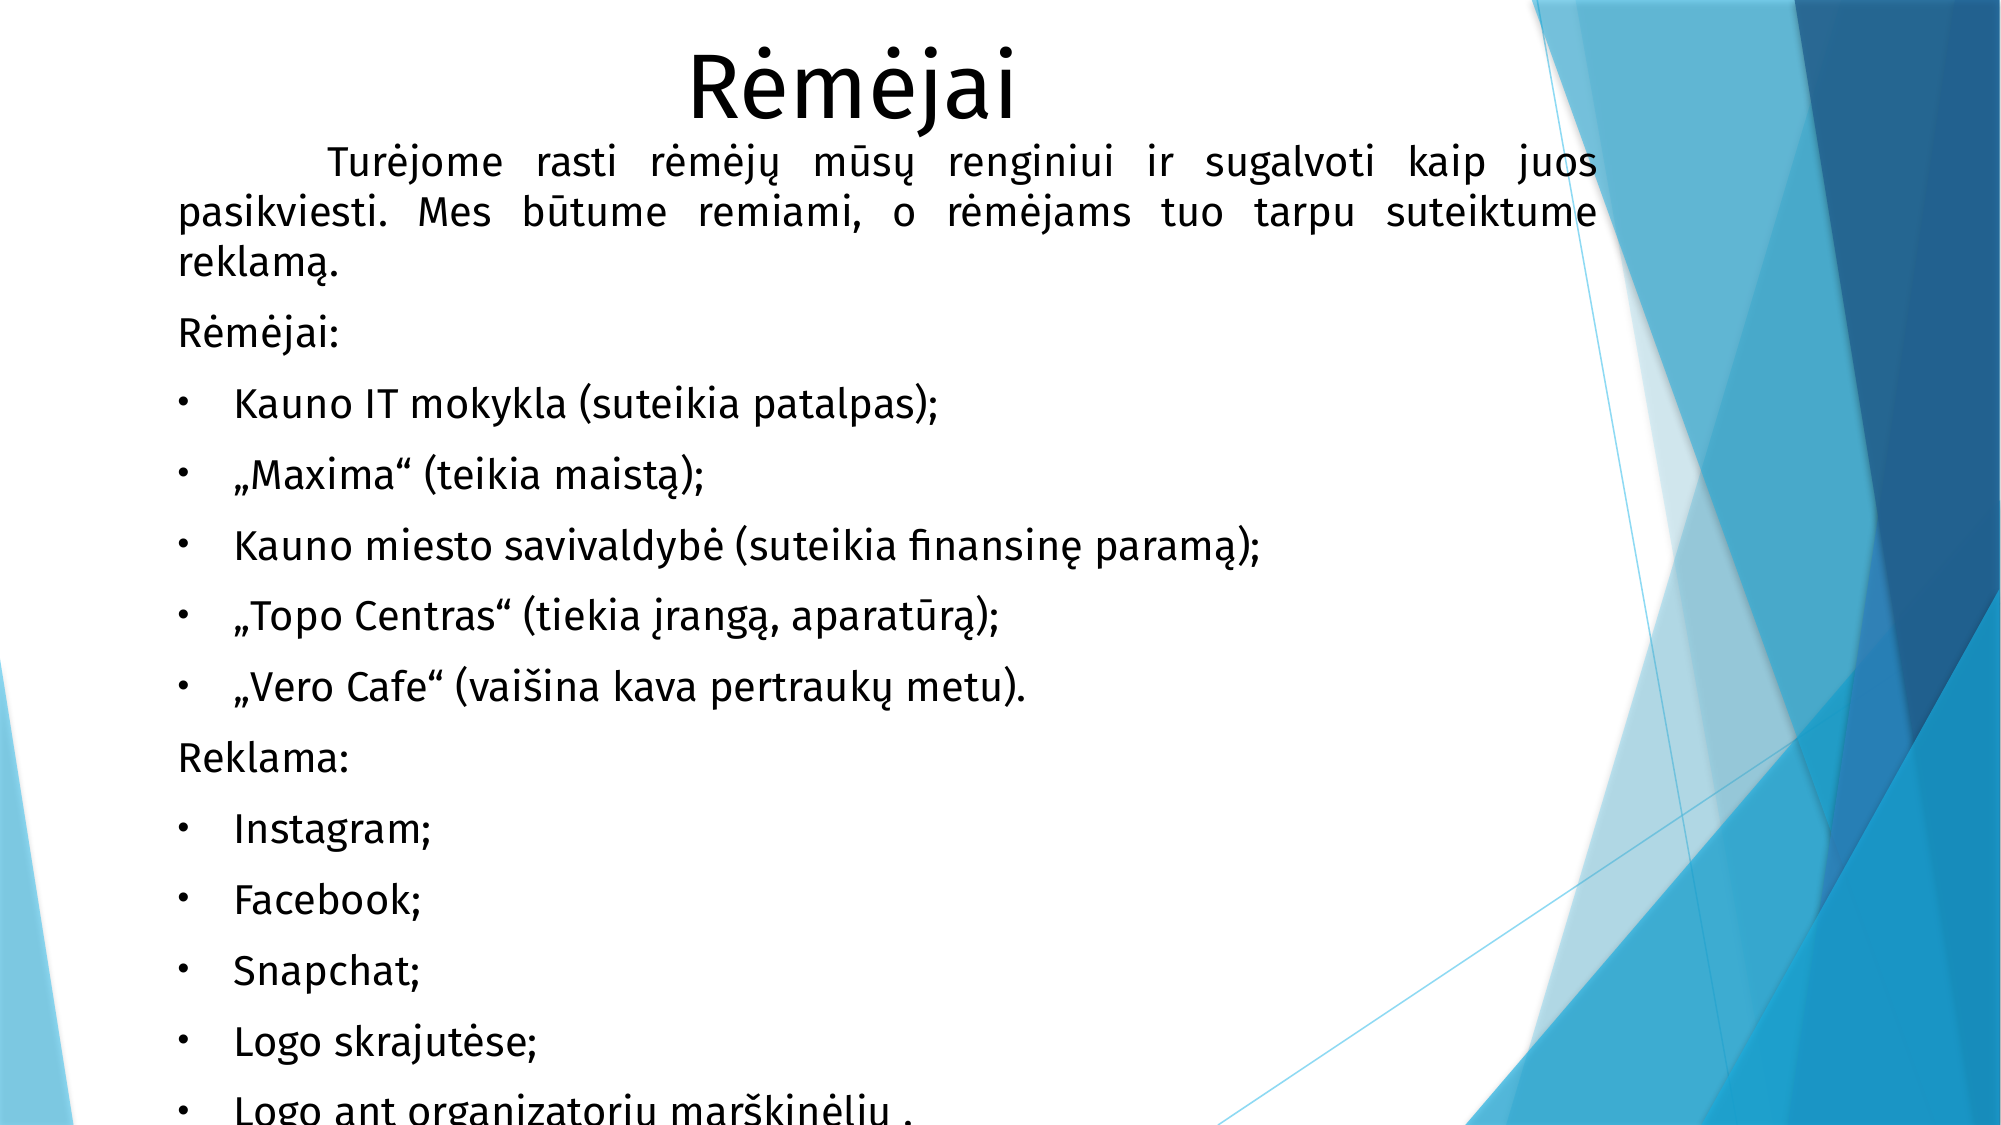

# Rėmėjai
	Turėjome rasti rėmėjų mūsų renginiui ir sugalvoti kaip juos pasikviesti. Mes būtume remiami, o rėmėjams tuo tarpu suteiktume reklamą.
Rėmėjai:
Kauno IT mokykla (suteikia patalpas);
„Maxima“ (teikia maistą);
Kauno miesto savivaldybė (suteikia finansinę paramą);
„Topo Centras“ (tiekia įrangą, aparatūrą);
„Vero Cafe“ (vaišina kava pertraukų metu).
Reklama:
Instagram;
Facebook;
Snapchat;
Logo skrajutėse;
Logo ant organizatorių marškinėlių .